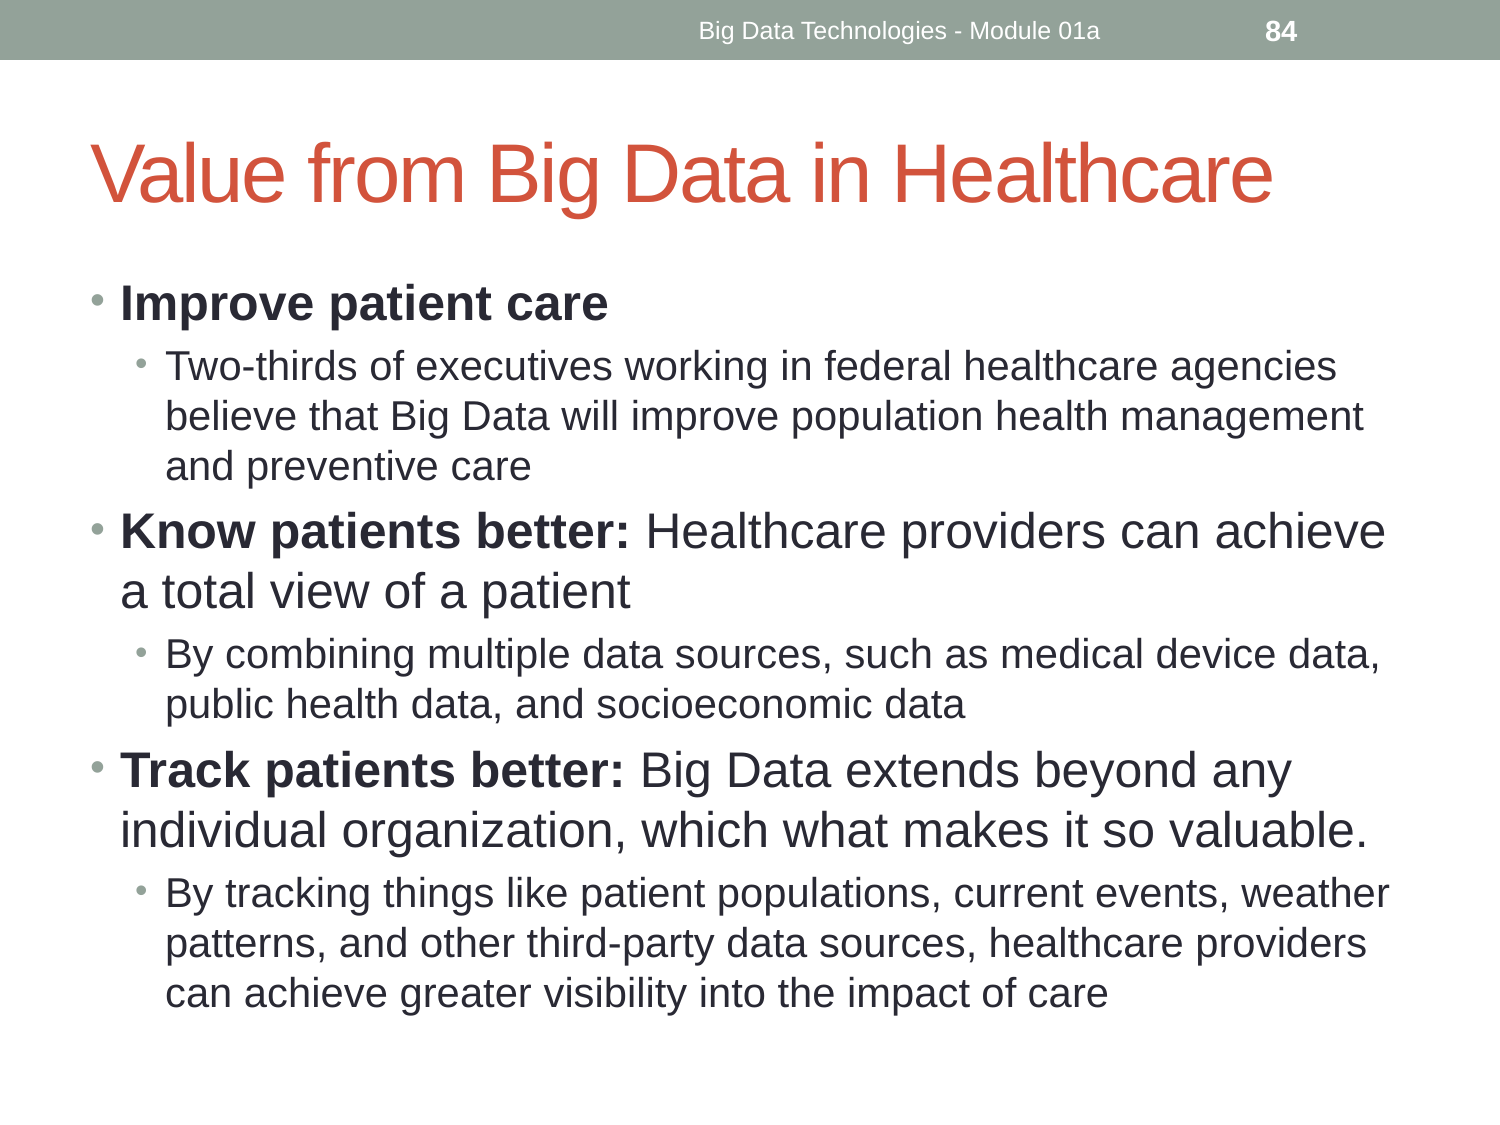

Big Data Technologies - Module 01a
84
# Value from Big Data in Healthcare
Improve patient care
Two-thirds of executives working in federal healthcare agencies believe that Big Data will improve population health management and preventive care
Know patients better: Healthcare providers can achieve a total view of a patient
By combining multiple data sources, such as medical device data, public health data, and socioeconomic data
Track patients better: Big Data extends beyond any individual organization, which what makes it so valuable.
By tracking things like patient populations, current events, weather patterns, and other third-party data sources, healthcare providers can achieve greater visibility into the impact of care